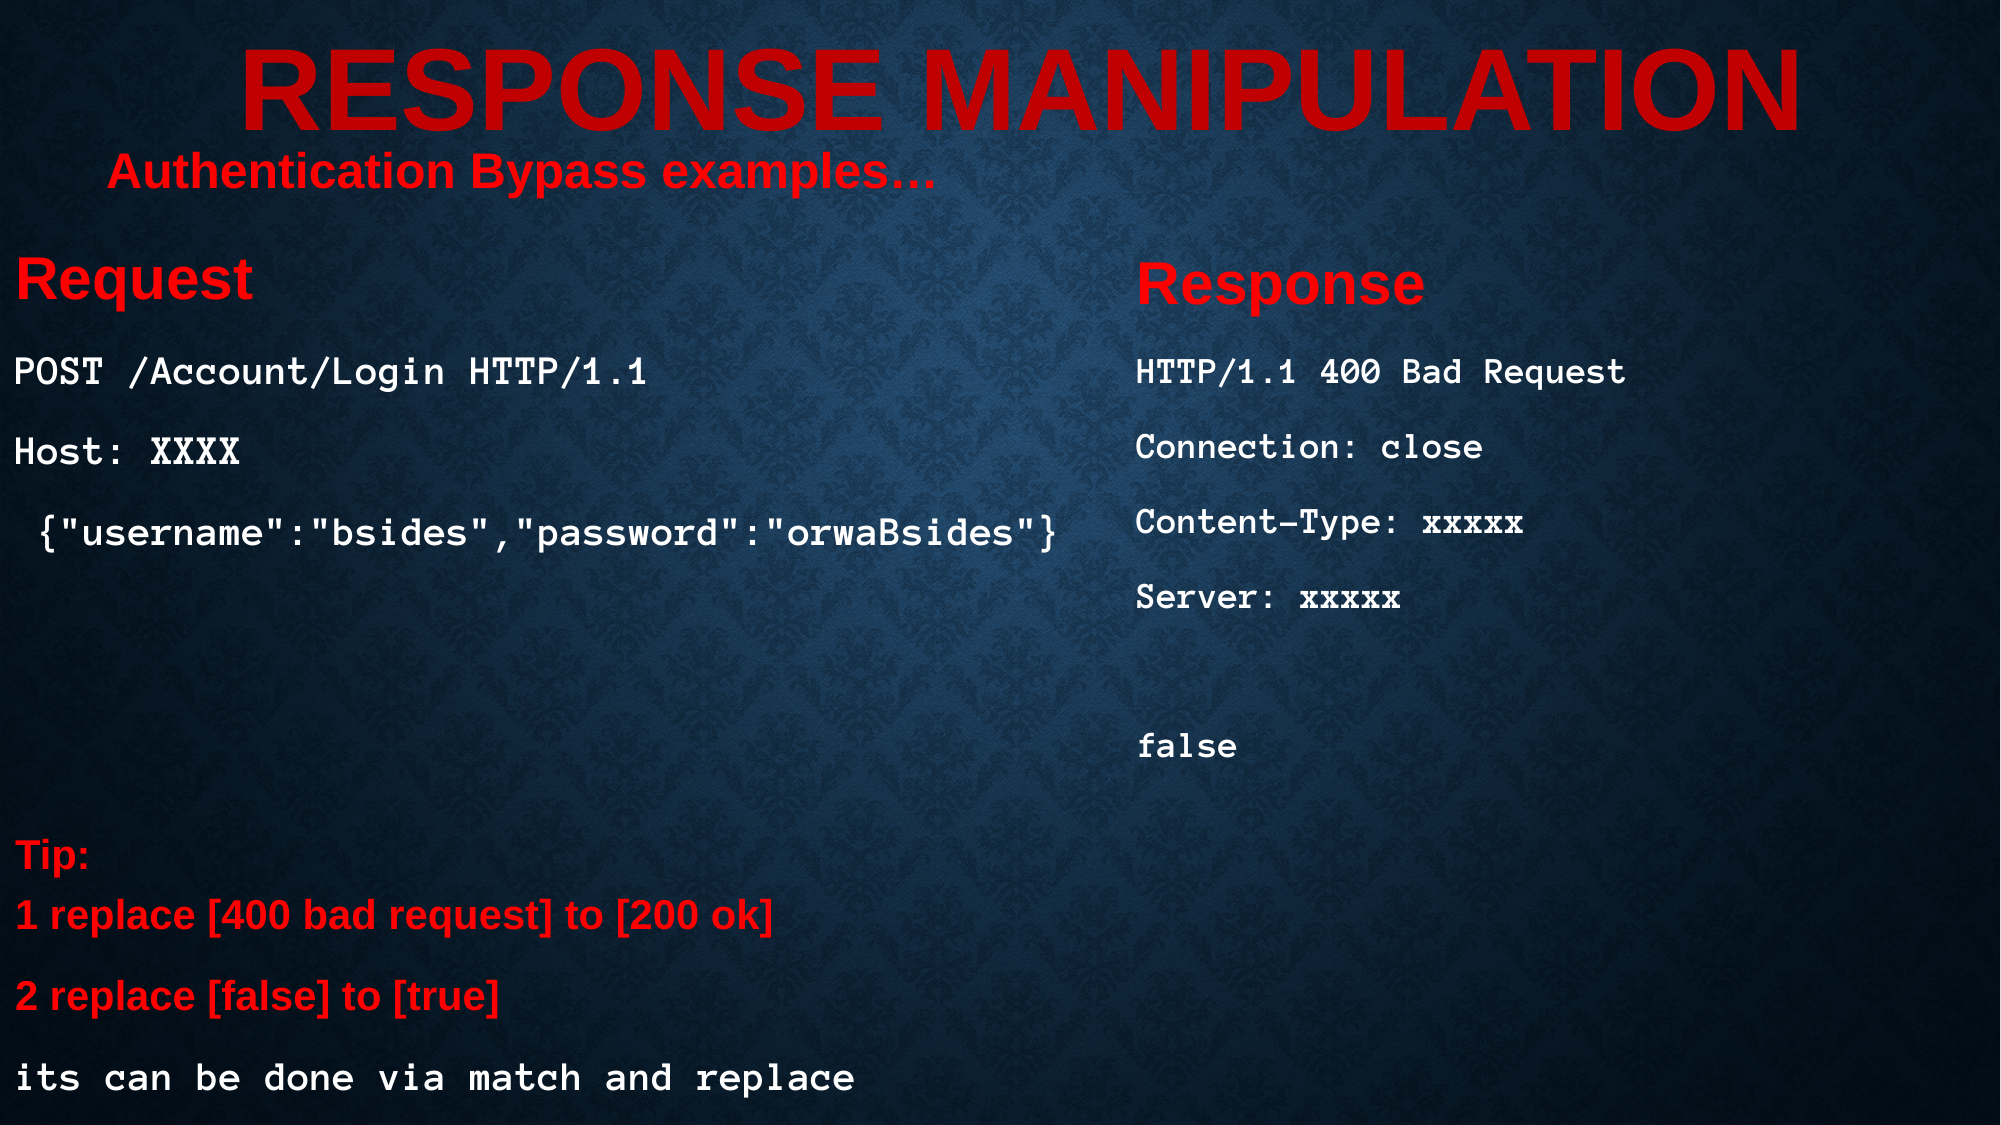

# RESPONSE MANIPULATION
 Authentication Bypass examples…

Request
POST /Account/Login HTTP/1.1
Host: XXXX
 {"username":"bsides","password":"orwaBsides"}

Tip:
1 replace [400 bad request] to [200 ok]
2 replace [false] to [true]
its can be done via match and replace

Response
HTTP/1.1 400 Bad Request
Connection: close
Content-Type: xxxxx
Server: xxxxx

false